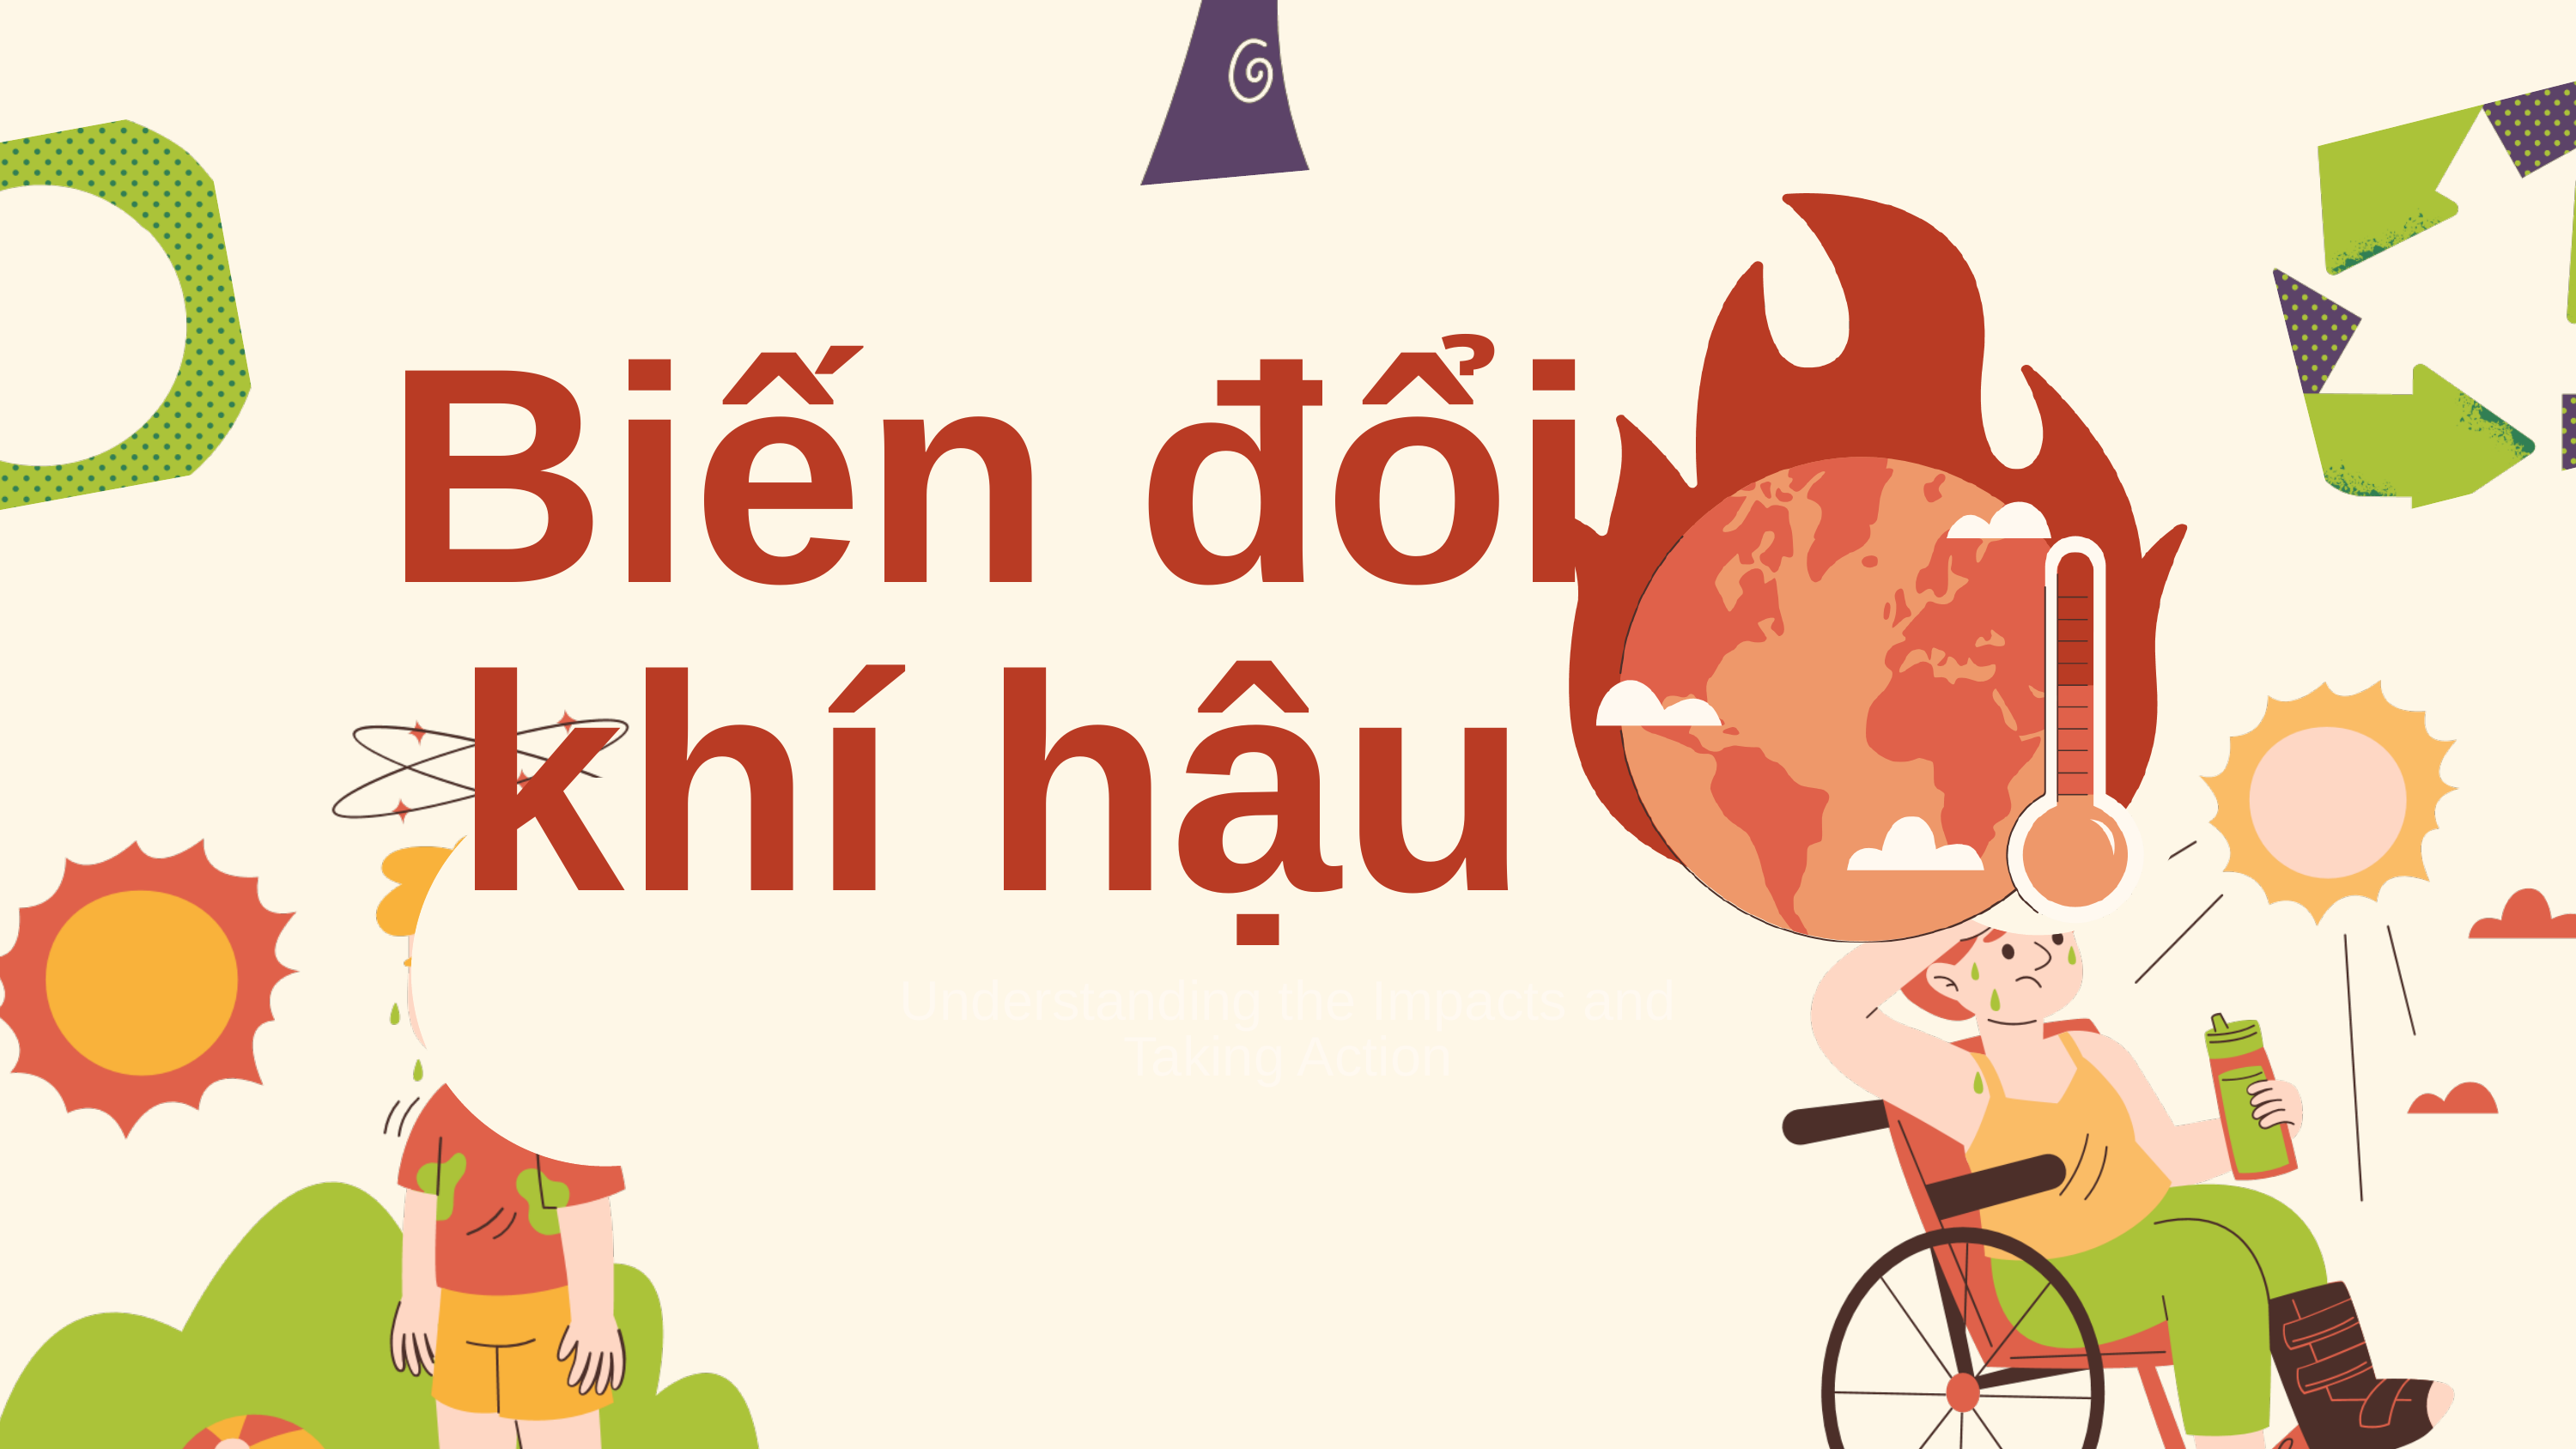

Biến đổi khí hậu

Understanding the Impacts and Taking Action